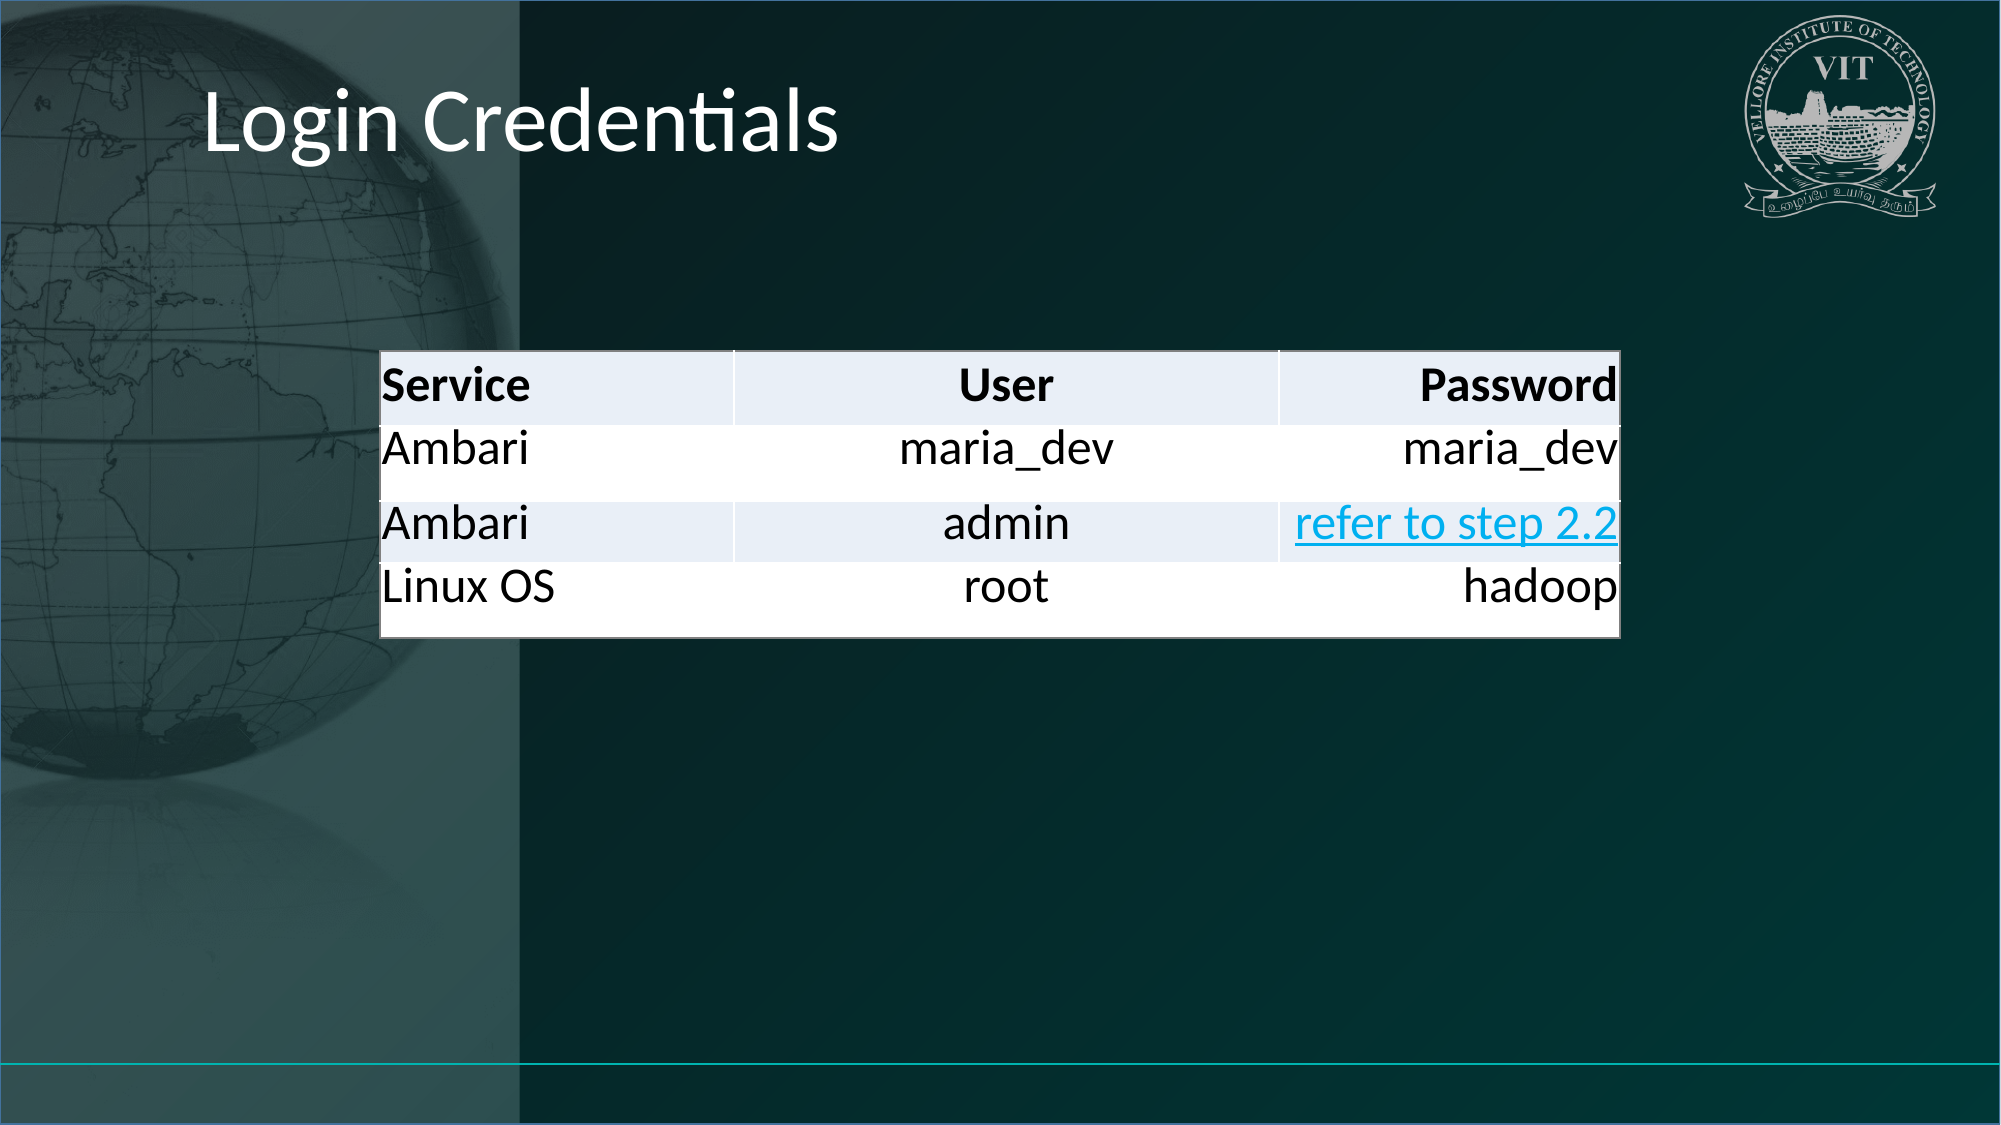

# Login Credentials
| Service | User | Password |
| --- | --- | --- |
| Ambari | maria\_dev | maria\_dev |
| Ambari | admin | refer to step 2.2 |
| Linux OS | root | hadoop |